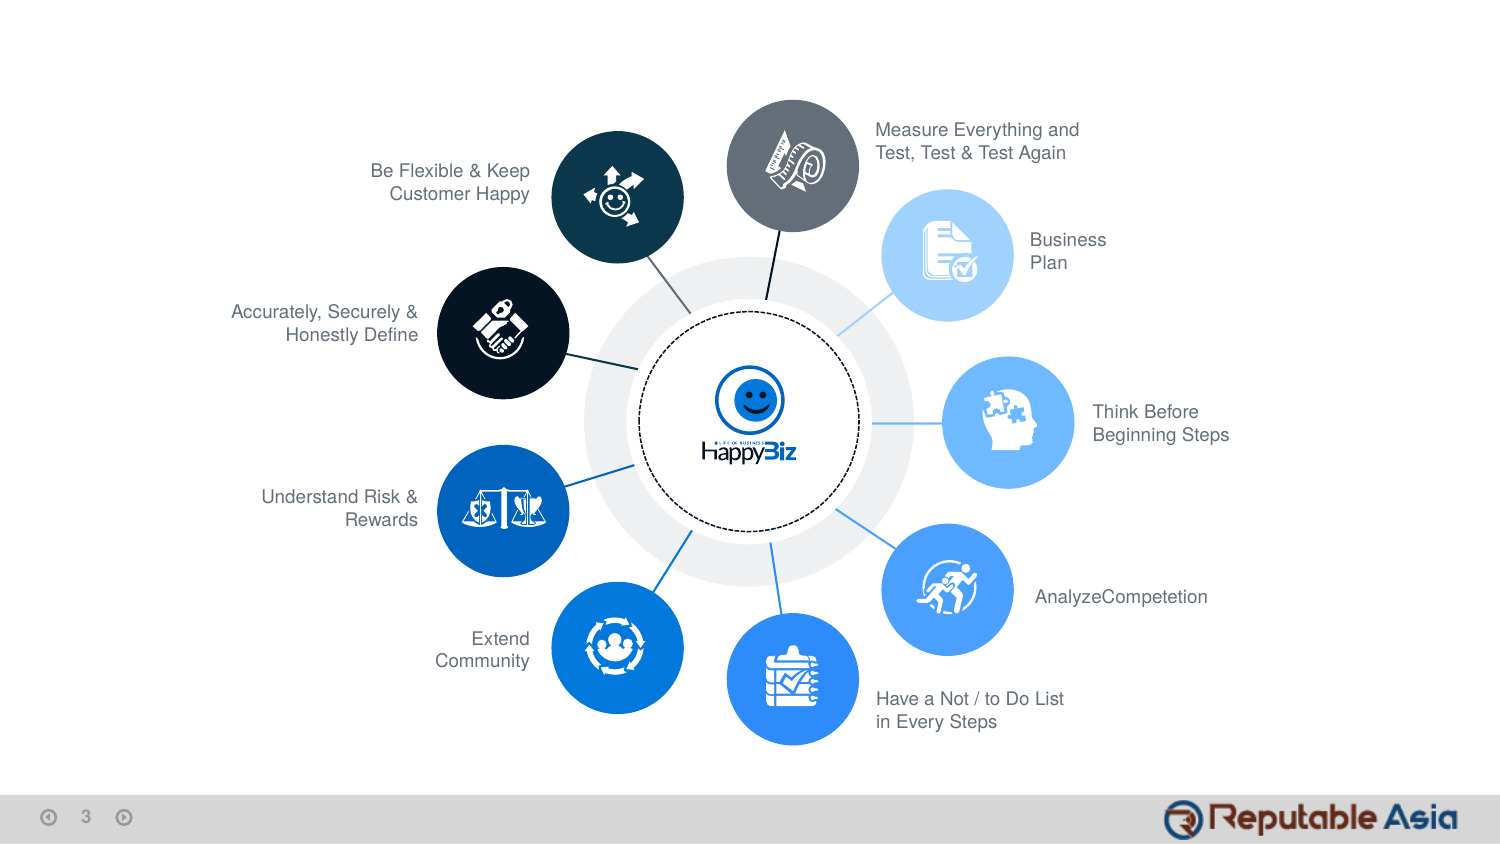

Measure Everything and Test, Test & Test Again

Be Flexible & Keep Customer Happy

Business Plan

Accurately, Securely & Honestly Define

Think Before Beginning Steps

Understand Risk & Rewards

AnalyzeCompetetion

Extend Community
Have a Not / to Do List in Every Steps
3